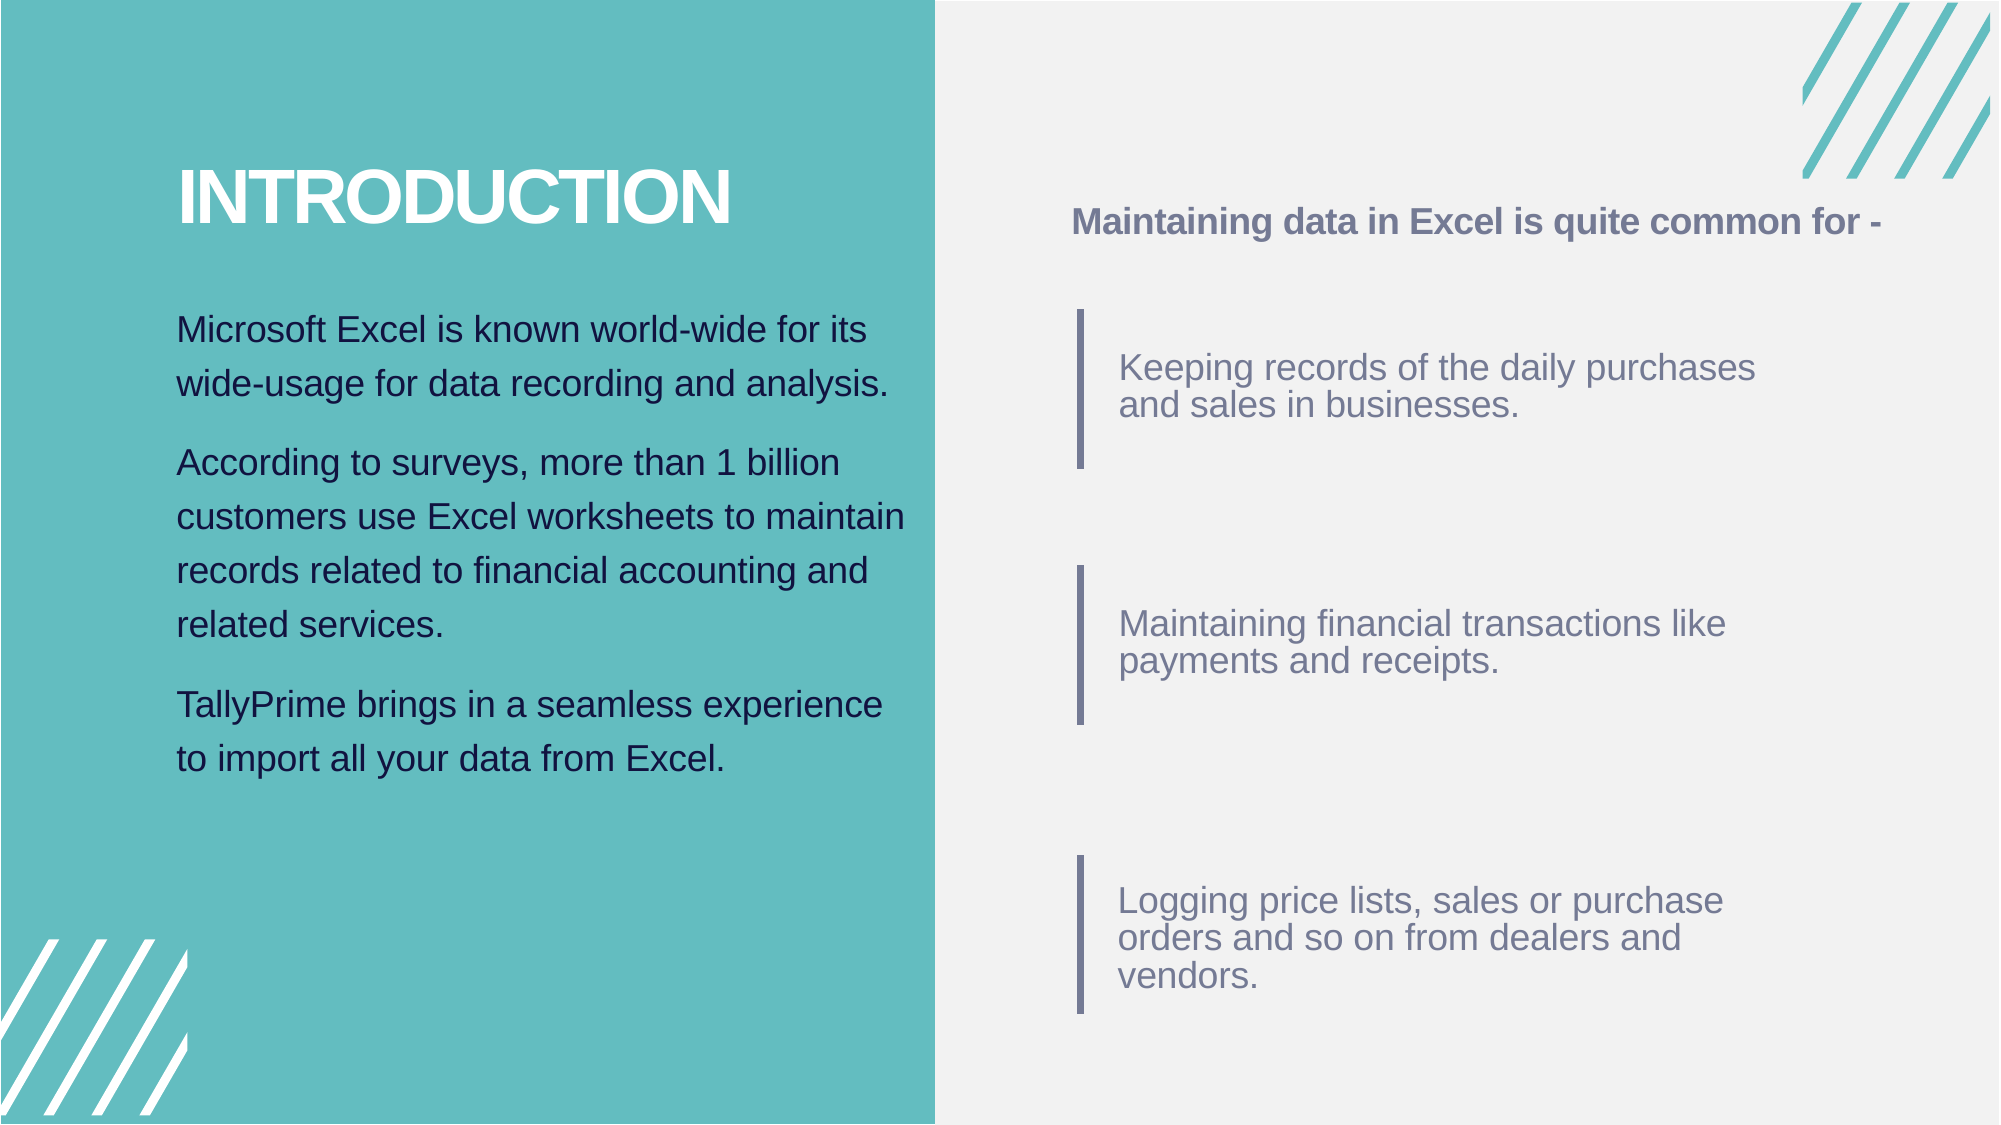

INTRODUCTION
Maintaining data in Excel is quite common for -
Microsoft Excel is known world-wide for its wide-usage for data recording and analysis.
According to surveys, more than 1 billion customers use Excel worksheets to maintain records related to financial accounting and related services.
TallyPrime brings in a seamless experience to import all your data from Excel.

Keeping records of the daily purchases and sales in businesses.

Maintaining financial transactions like payments and receipts.

Logging price lists, sales or purchase orders and so on from dealers and vendors.